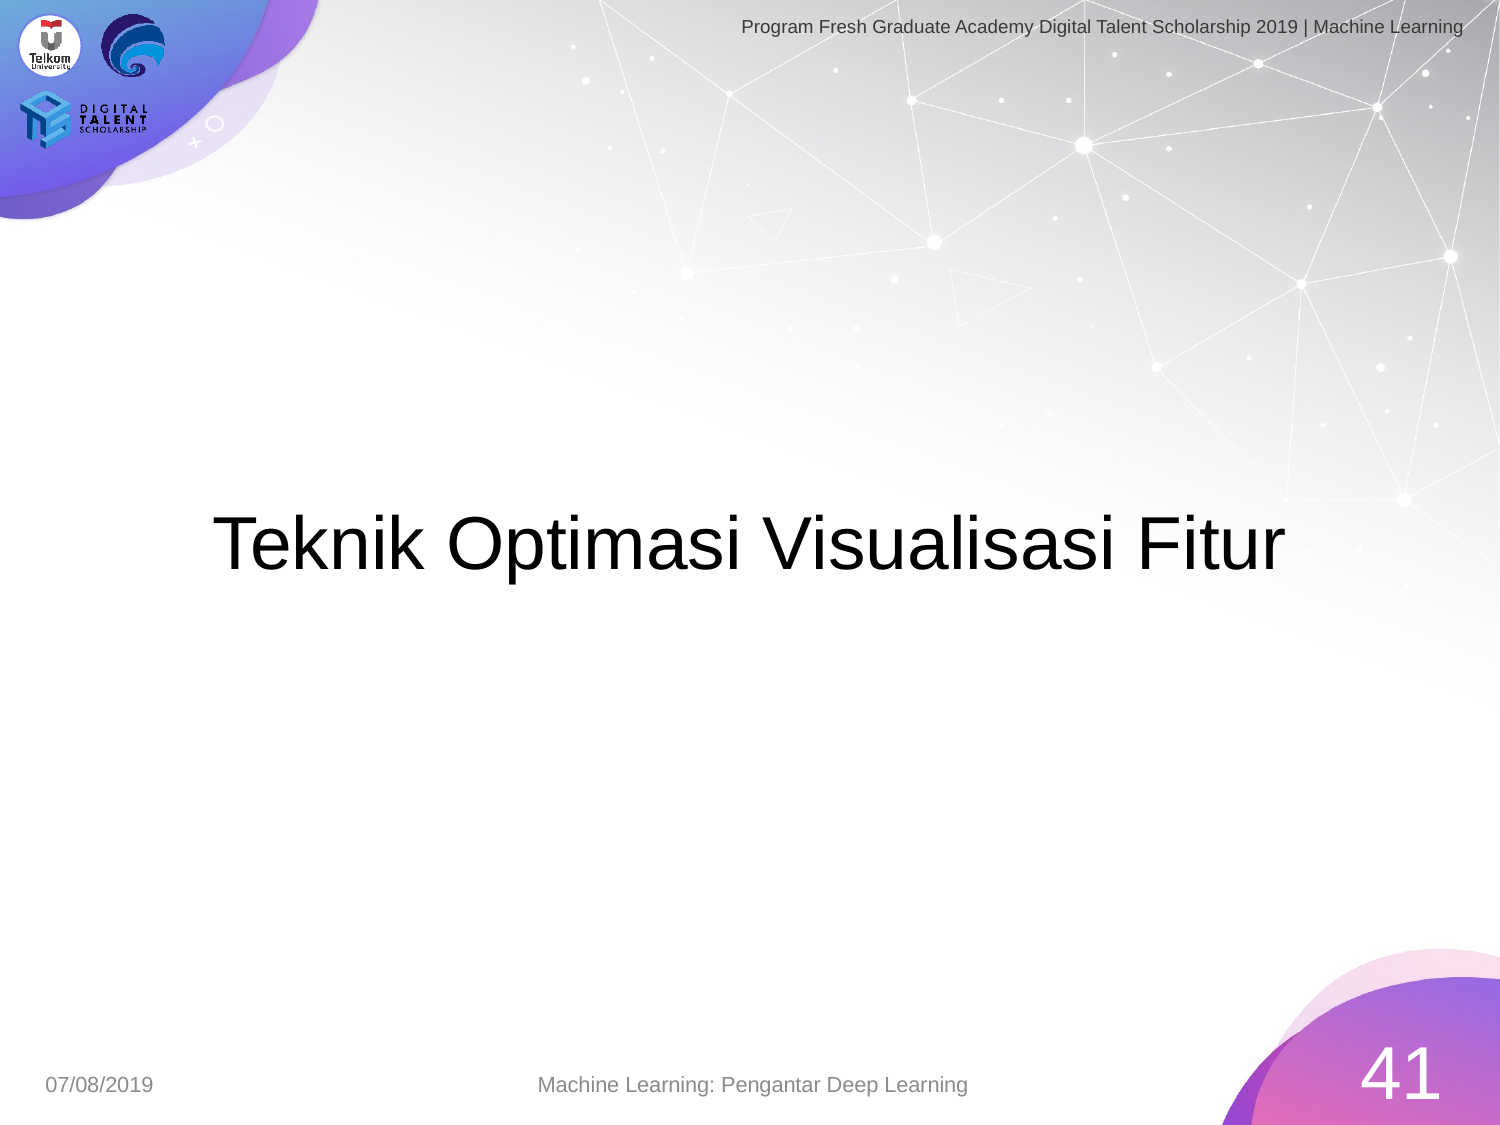

# Teknik Optimasi Visualisasi Fitur
41
Machine Learning: Pengantar Deep Learning
07/08/2019